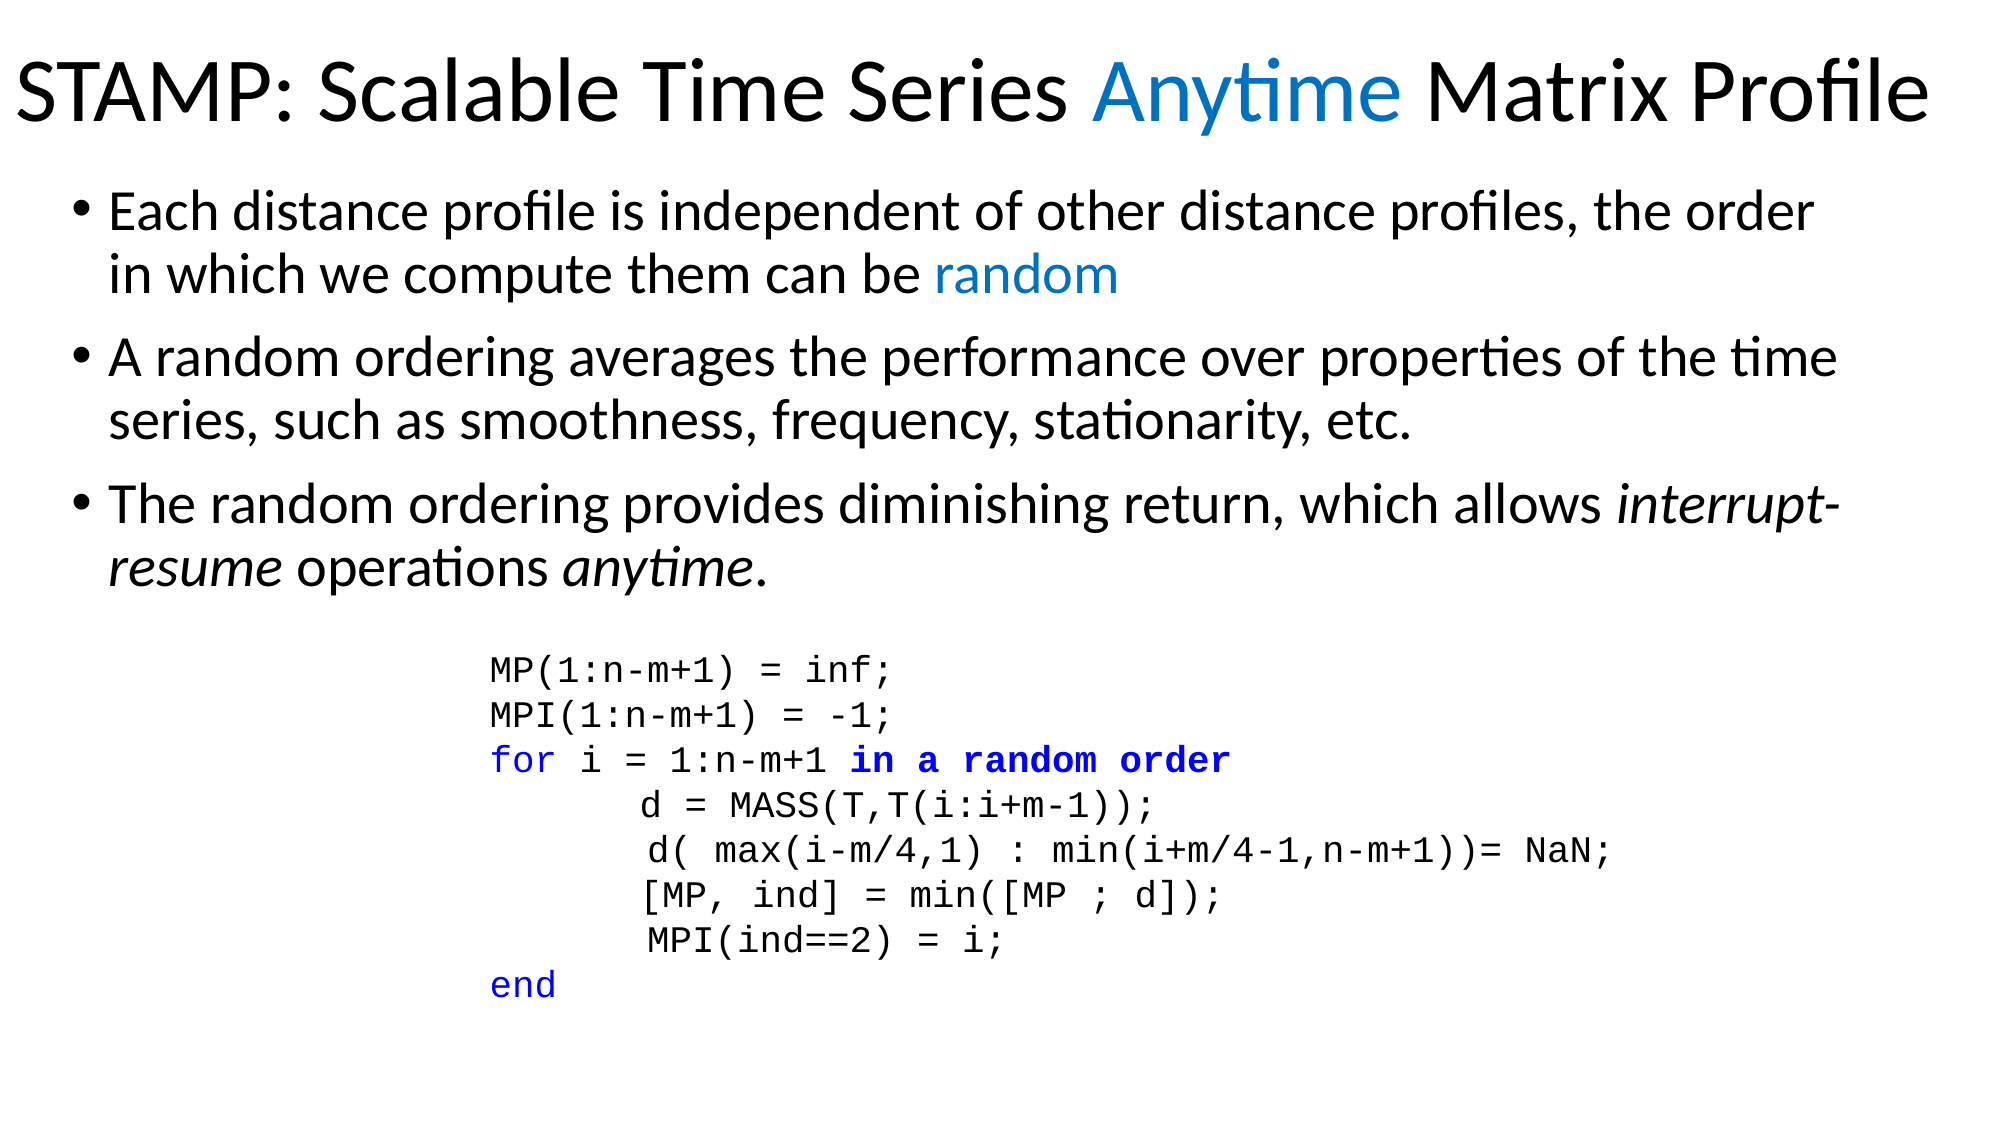

# STAMP: Scalable Time Series Anytime Matrix Profile
Each distance profile is independent of other distance profiles, the order in which we compute them can be random
A random ordering averages the performance over properties of the time series, such as smoothness, frequency, stationarity, etc.
The random ordering provides diminishing return, which allows interrupt-resume operations anytime.
MP(1:n-m+1) = inf;
MPI(1:n-m+1) = -1;
for i = 1:n-m+1 in a random order
	d = MASS(T,T(i:i+m-1));
       d( max(i-m/4,1) : min(i+m/4-1,n-m+1))= NaN;
	[MP, ind] = min([MP ; d]);
       MPI(ind==2) = i;
end